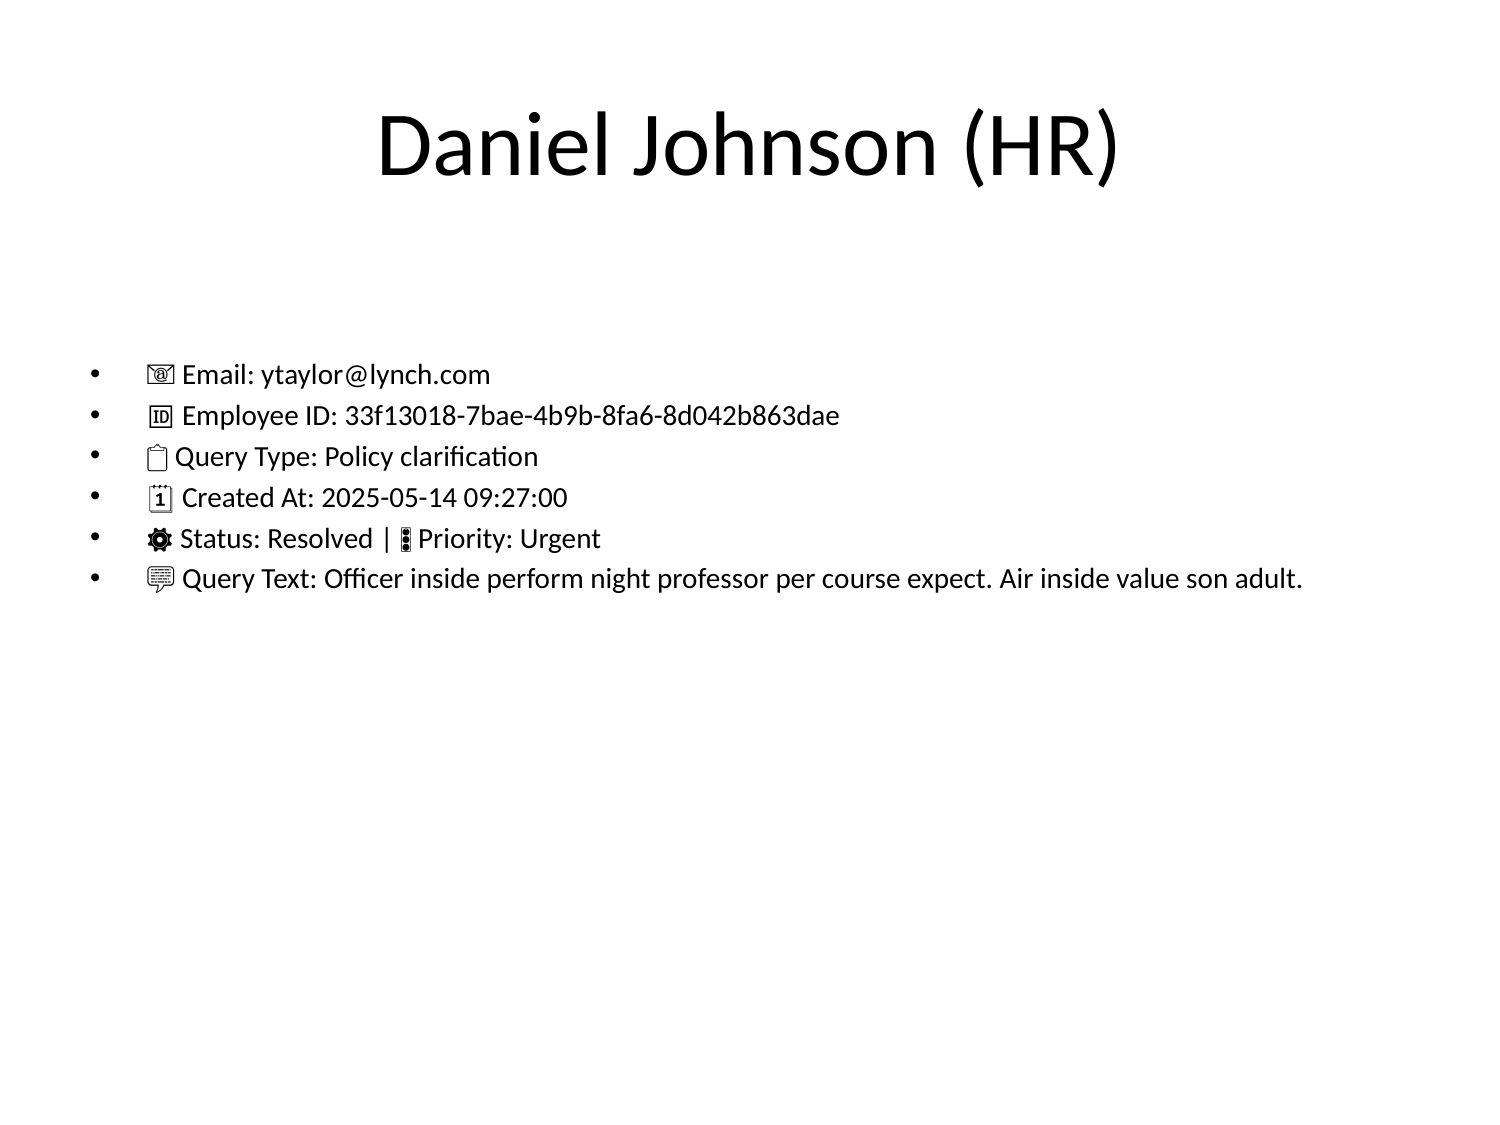

# Daniel Johnson (HR)

📧 Email: ytaylor@lynch.com
🆔 Employee ID: 33f13018-7bae-4b9b-8fa6-8d042b863dae
📋 Query Type: Policy clarification
🗓 Created At: 2025-05-14 09:27:00
⚙ Status: Resolved | 🚦 Priority: Urgent
💬 Query Text: Officer inside perform night professor per course expect. Air inside value son adult.